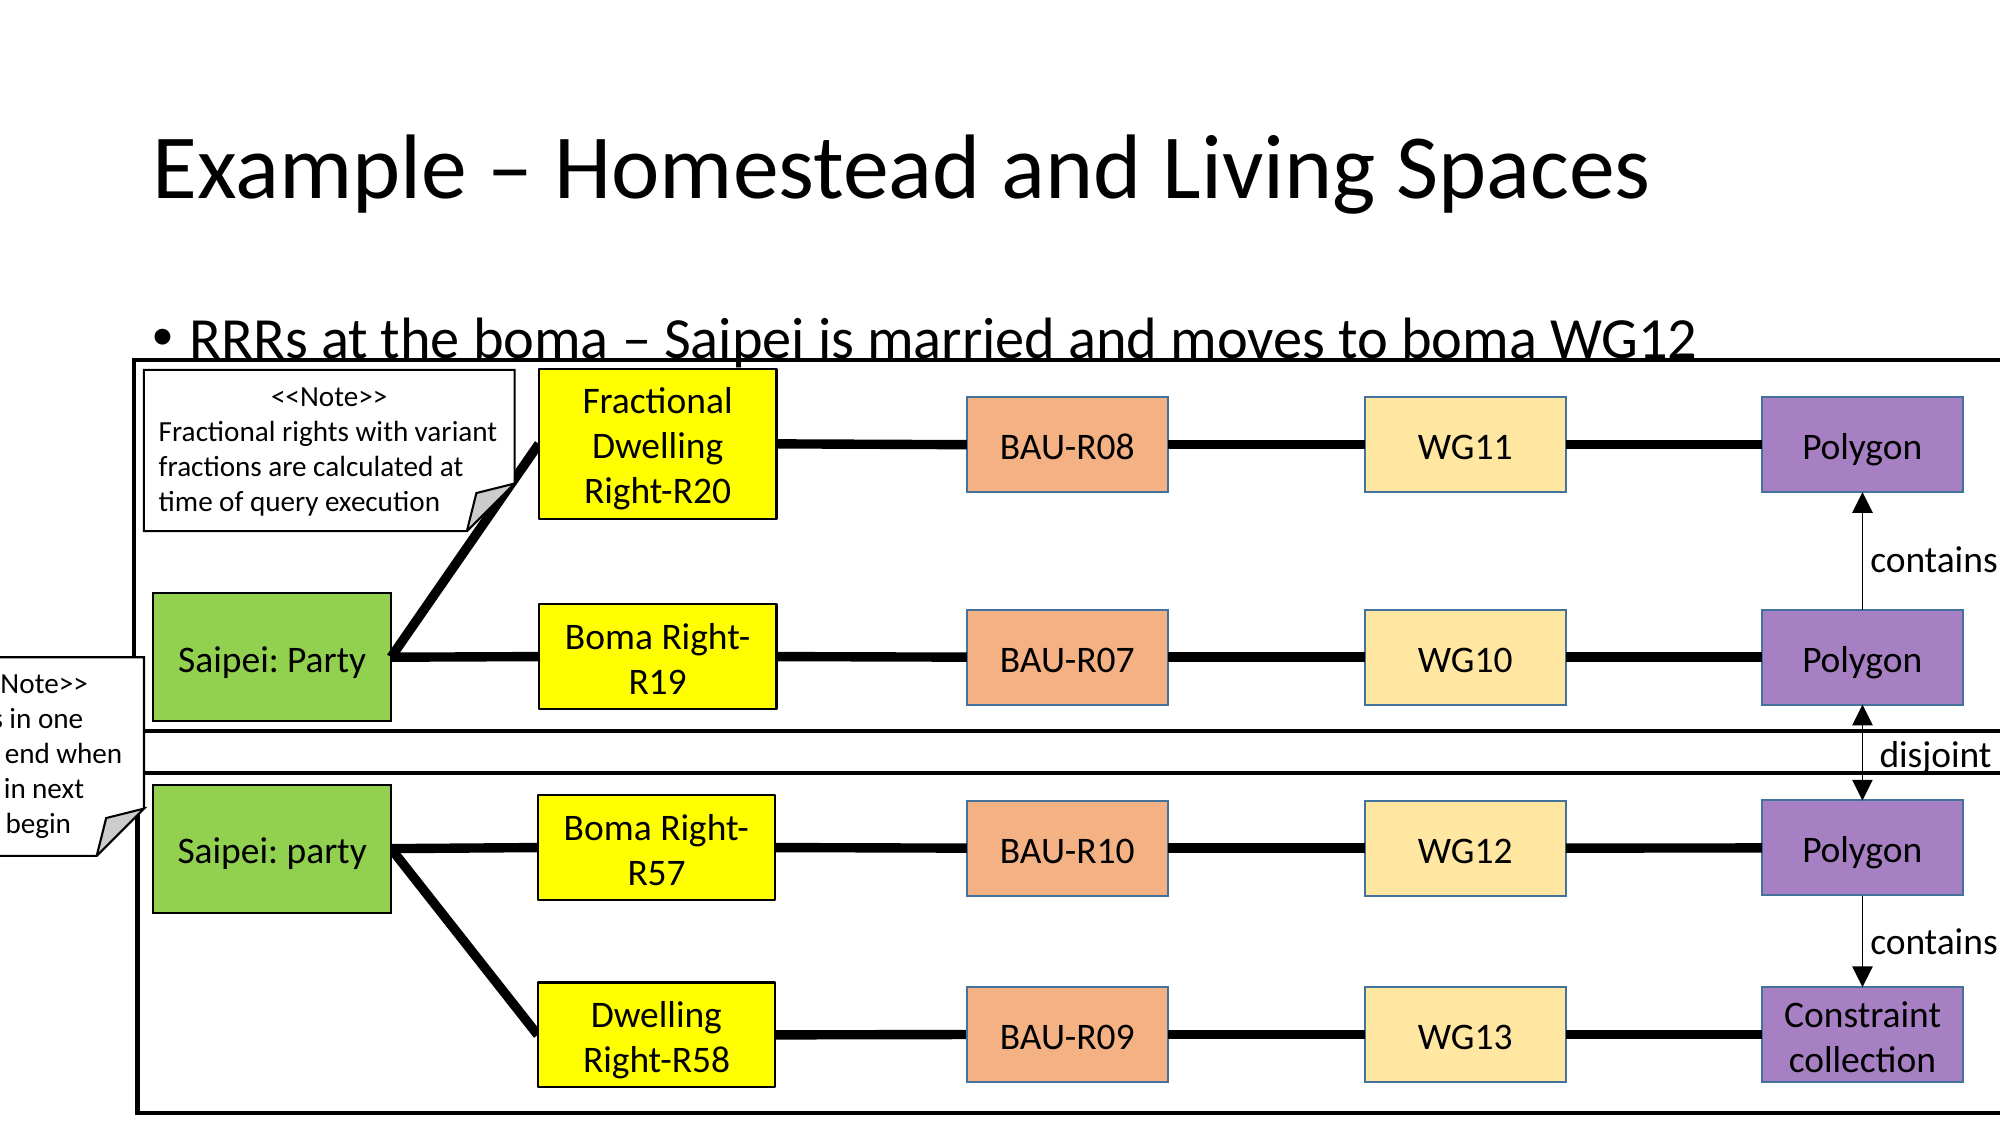

# Example – Homestead and Living Spaces
RRRs at the boma – Saipei is married and moves to boma WG12

Fractional Dwelling Right-R20
<<Note>>
Fractional rights with variant fractions are calculated at time of query execution
WG11
Polygon
BAU-R08
contains
Saipei: Party
Boma Right-R19
WG10
Polygon
BAU-R07
<<Note>>
Rights in one boma end when rights in next Boma begin
disjoint

Saipei: party
Boma Right-R57
Polygon
WG12
BAU-R10
contains
Dwelling Right-R58
WG13
Constraint collection
BAU-R09